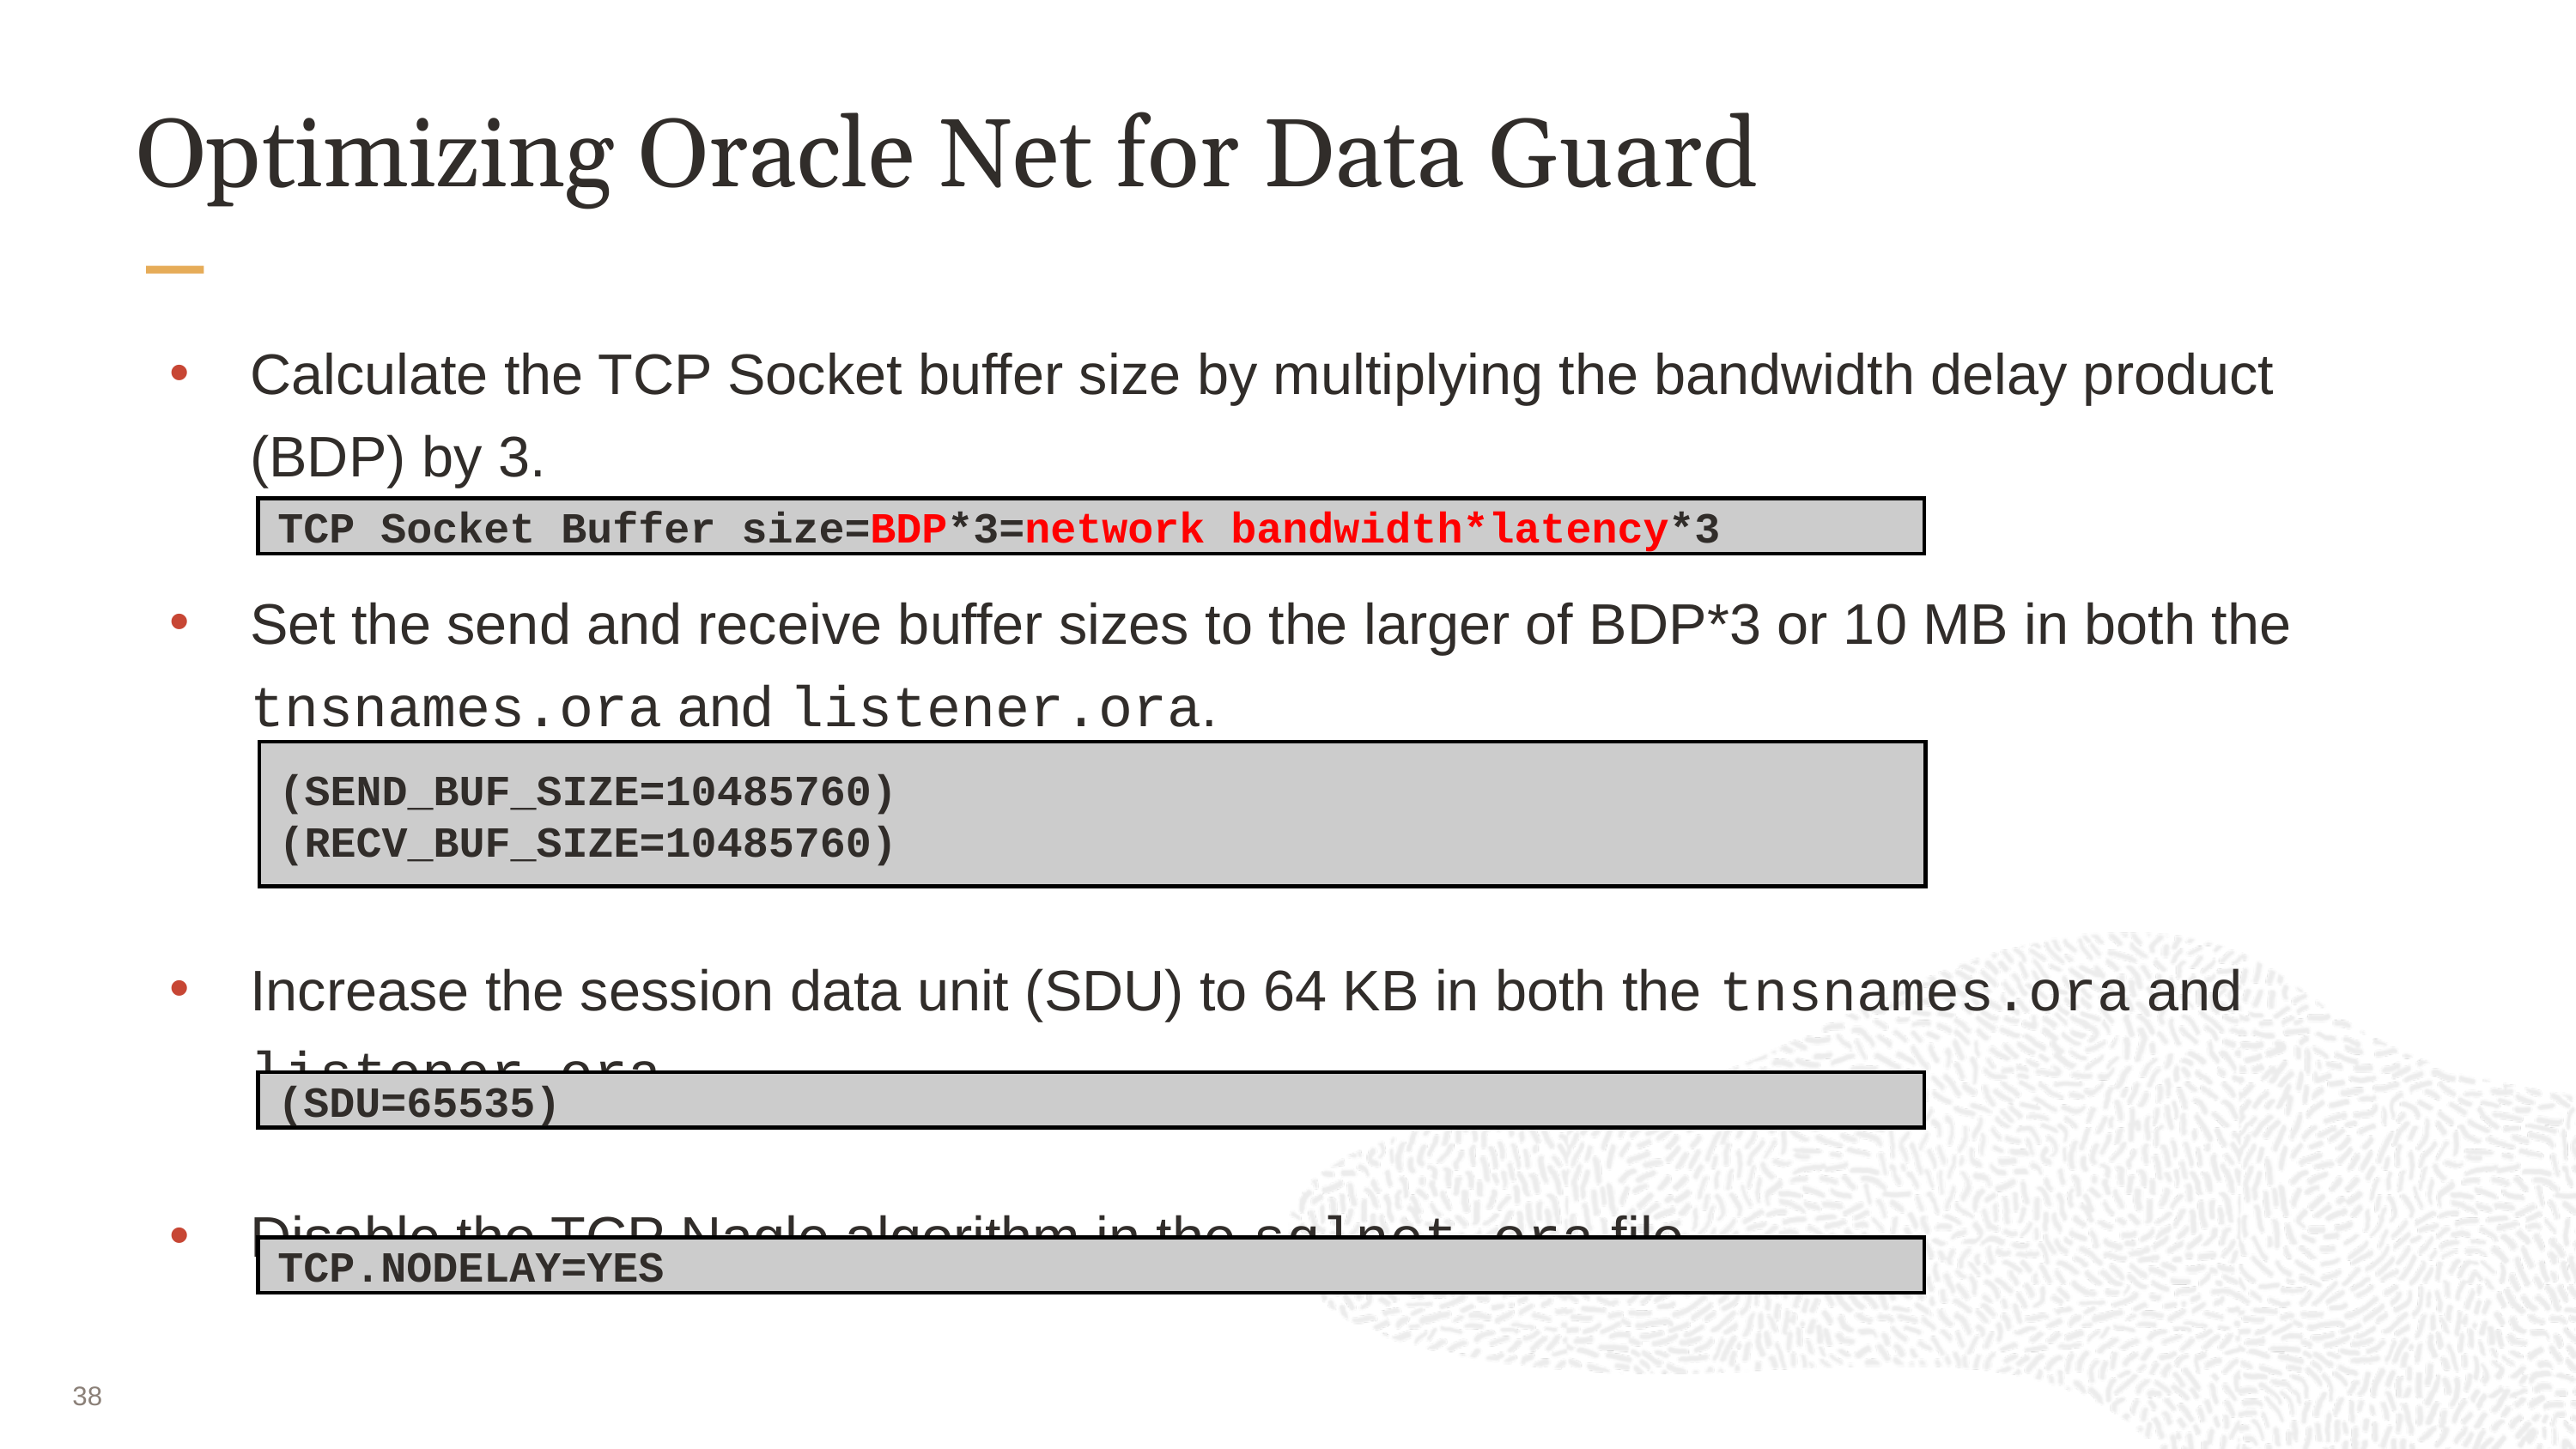

# Optimizing Oracle Net for Data Guard
Calculate the TCP Socket buffer size by multiplying the bandwidth delay product (BDP) by 3.

Set the send and receive buffer sizes to the larger of BDP*3 or 10 MB in both the tnsnames.ora and listener.ora.

Increase the session data unit (SDU) to 64 KB in both the tnsnames.ora and listener.ora.

Disable the TCP Nagle algorithm in the sqlnet.ora file.
TCP Socket Buffer size=BDP*3=network bandwidth*latency*3
(SEND_BUF_SIZE=10485760)
(RECV_BUF_SIZE=10485760)
(SDU=65535)
TCP.NODELAY=YES